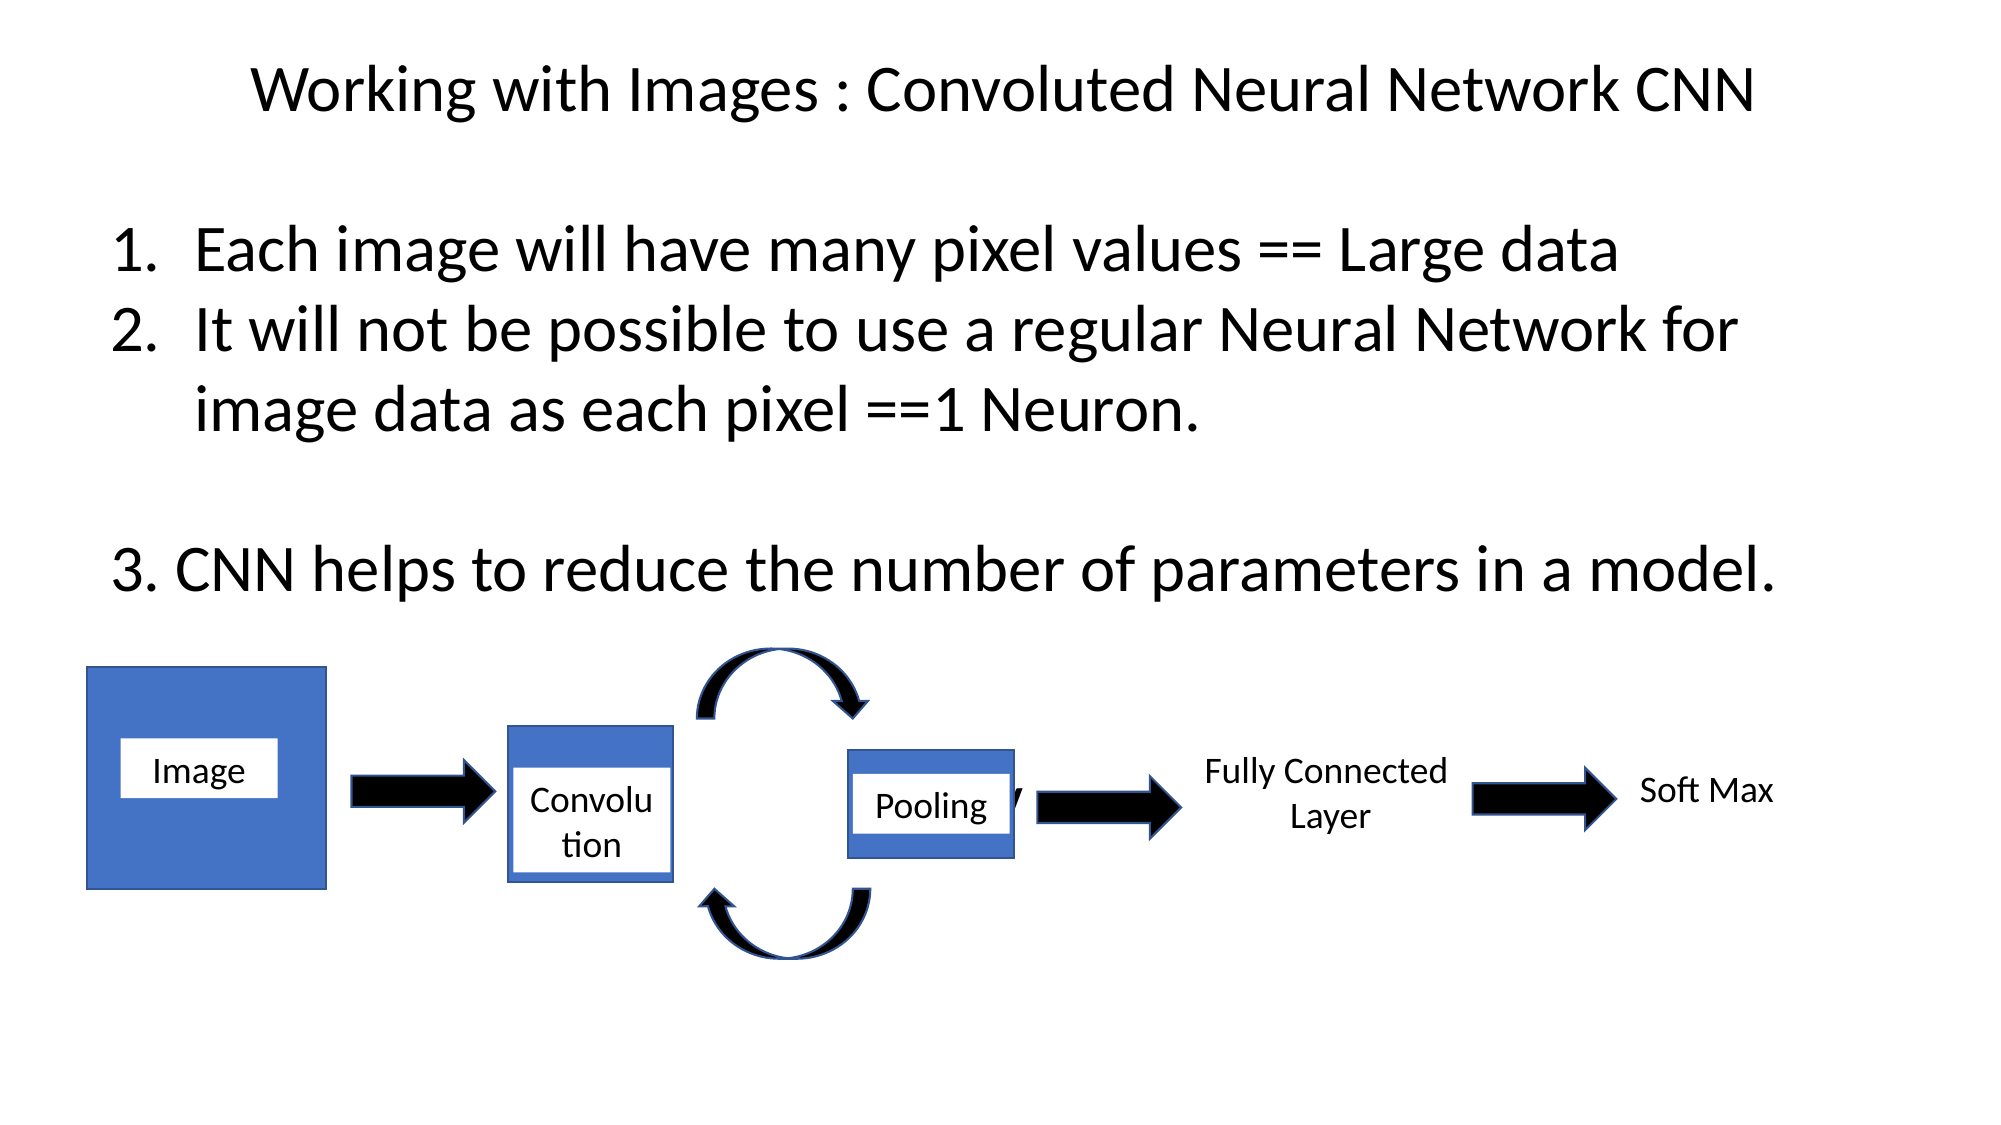

Working with Images : Convoluted Neural Network CNN

Each image will have many pixel values == Large data
It will not be possible to use a regular Neural Network for    image data as each pixel ==1 Neuron.

3. CNN helps to reduce the number of parameters in a model.

V

Image
Fully Connected
Layer

Soft Max

Convolution

Pooling